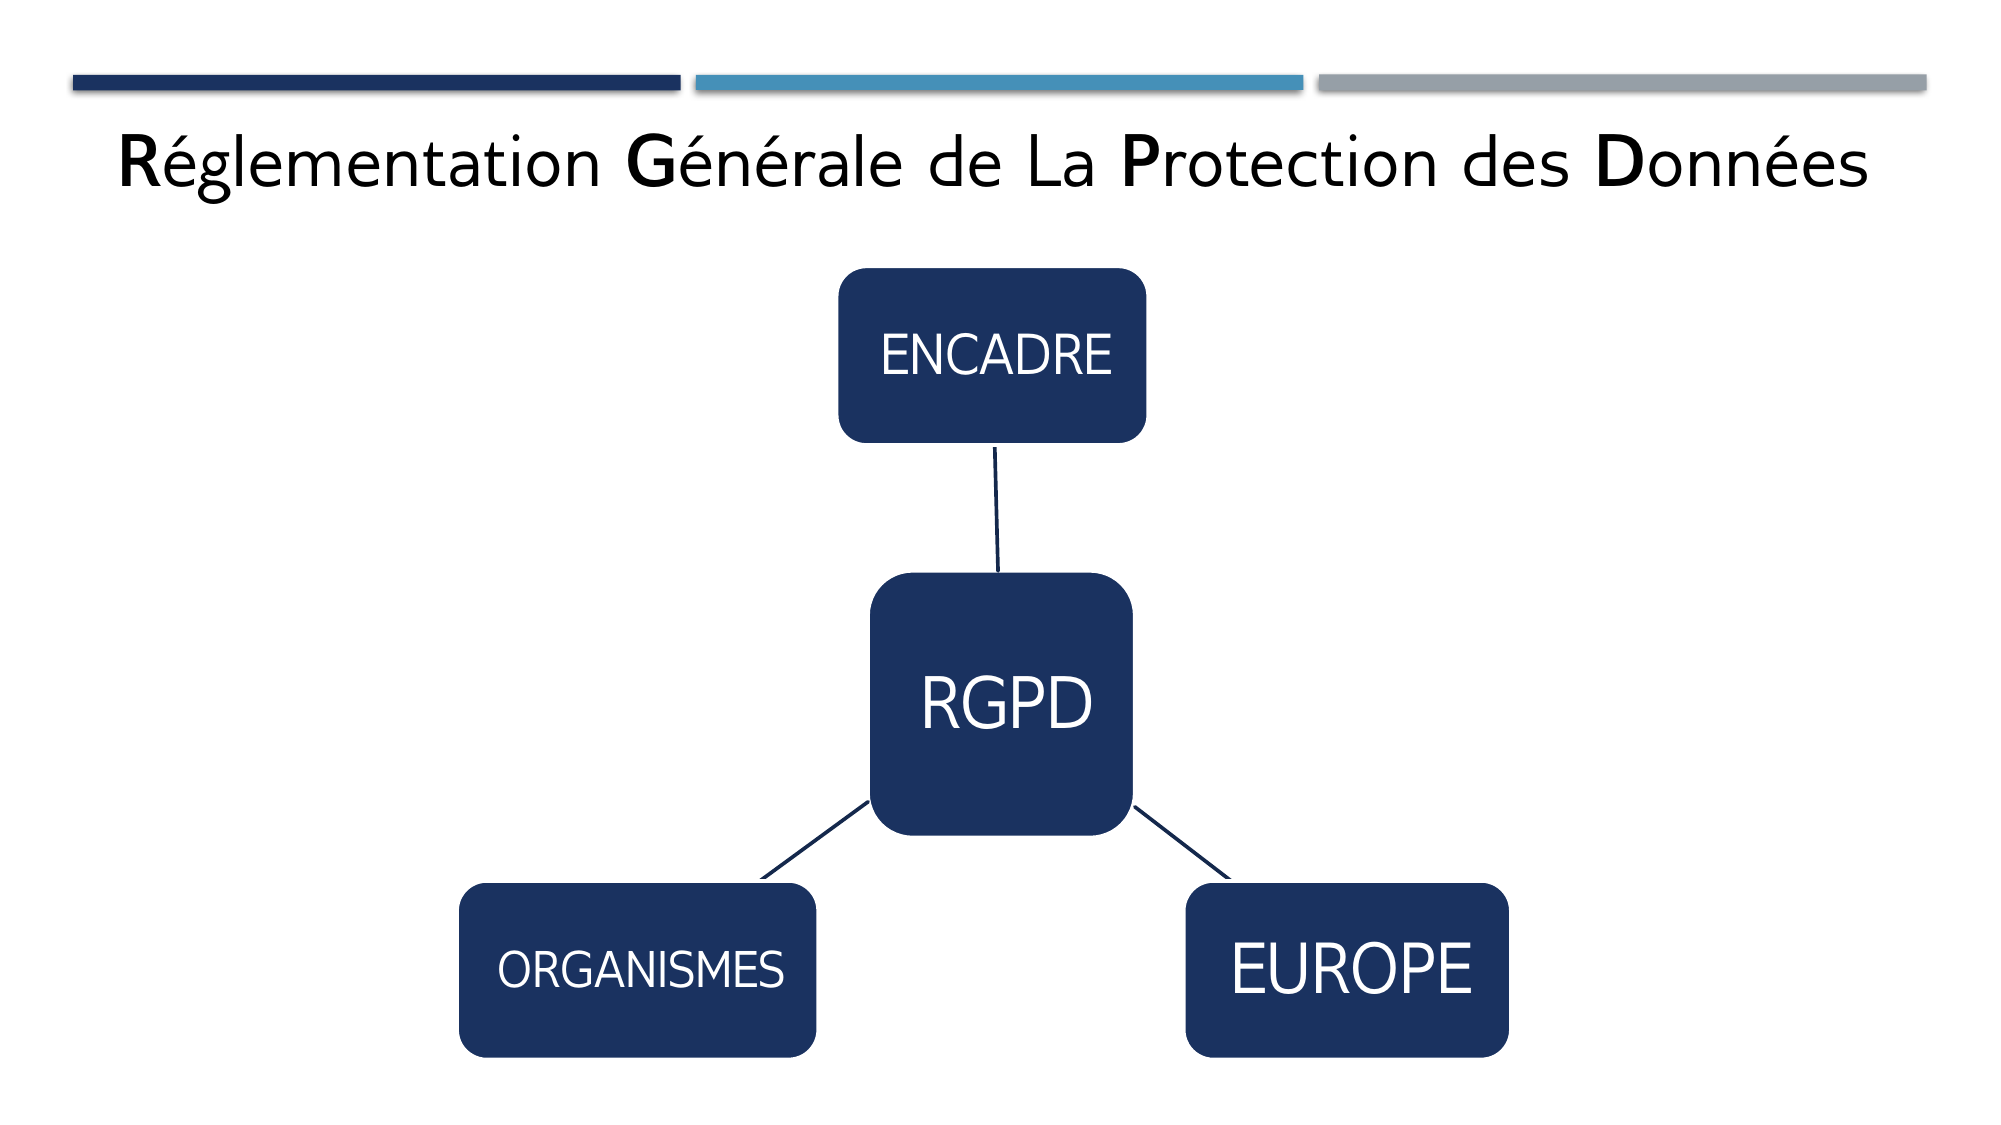

Réglementation Générale de La Protection des Données
RGPD
ENCADRE
EUROPE
ORGANISMES